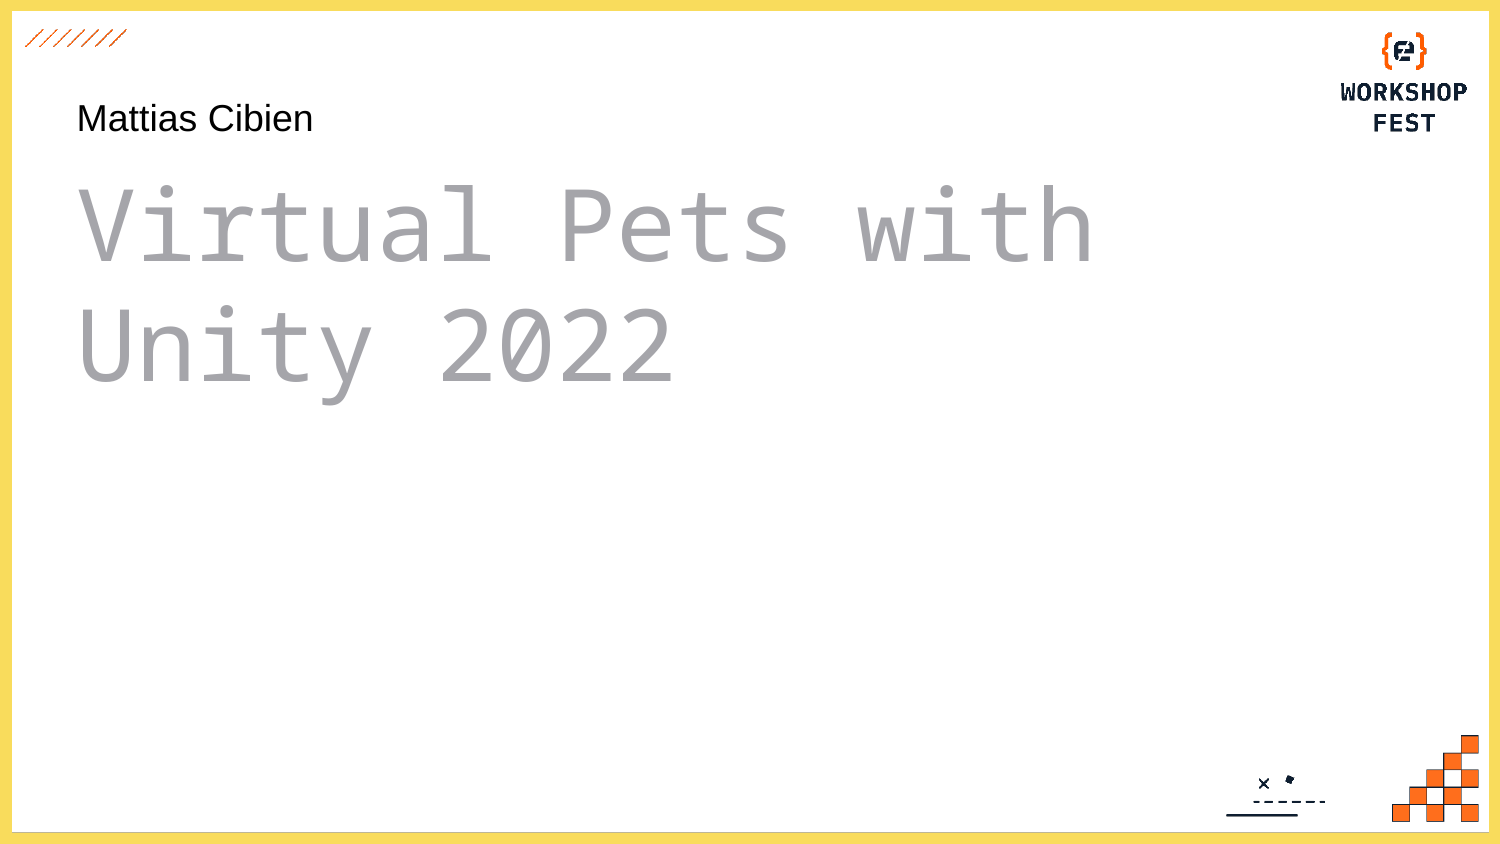

Mattias Cibien
Virtual Pets with Unity 2022